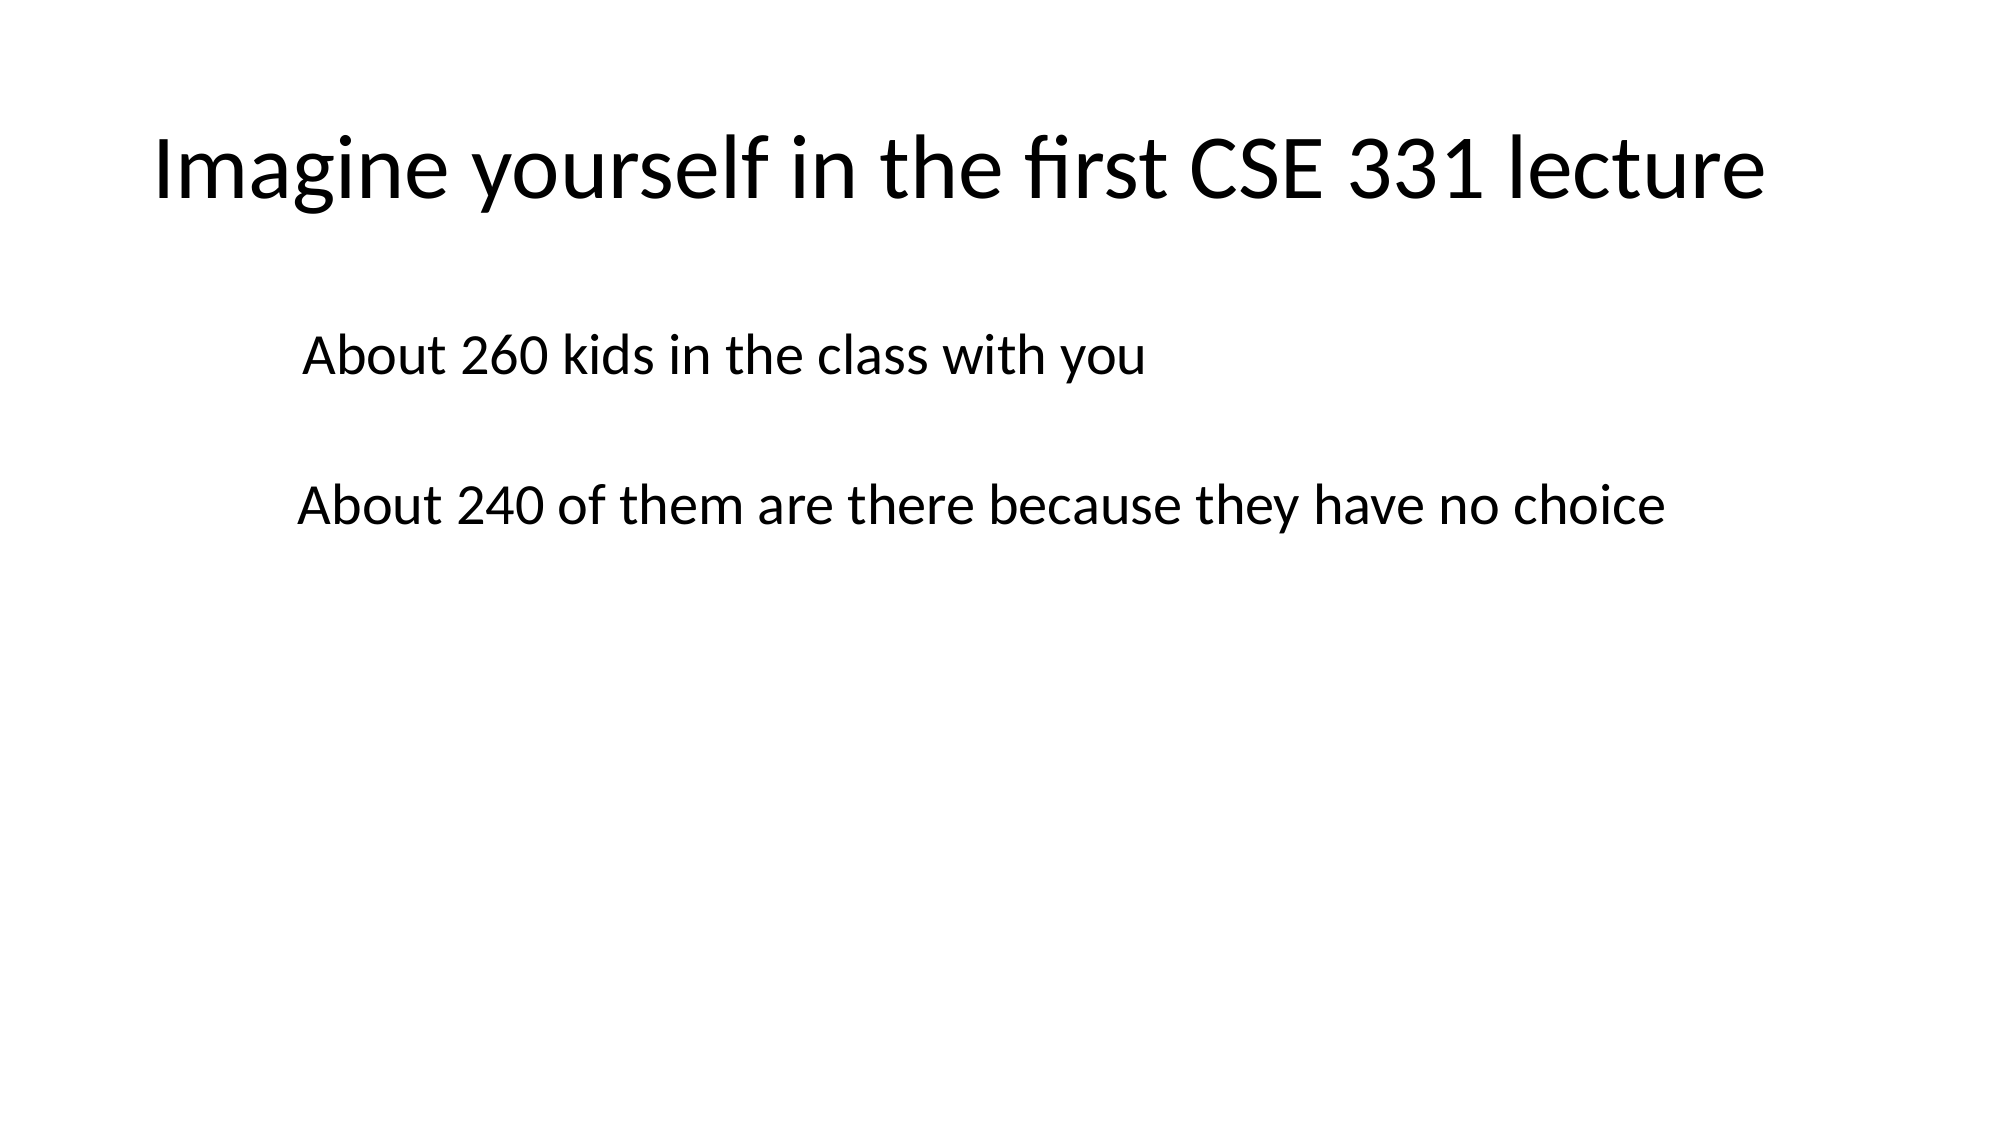

# Imagine yourself in the first CSE 331 lecture
About 260 kids in the class with you
About 240 of them are there because they have no choice